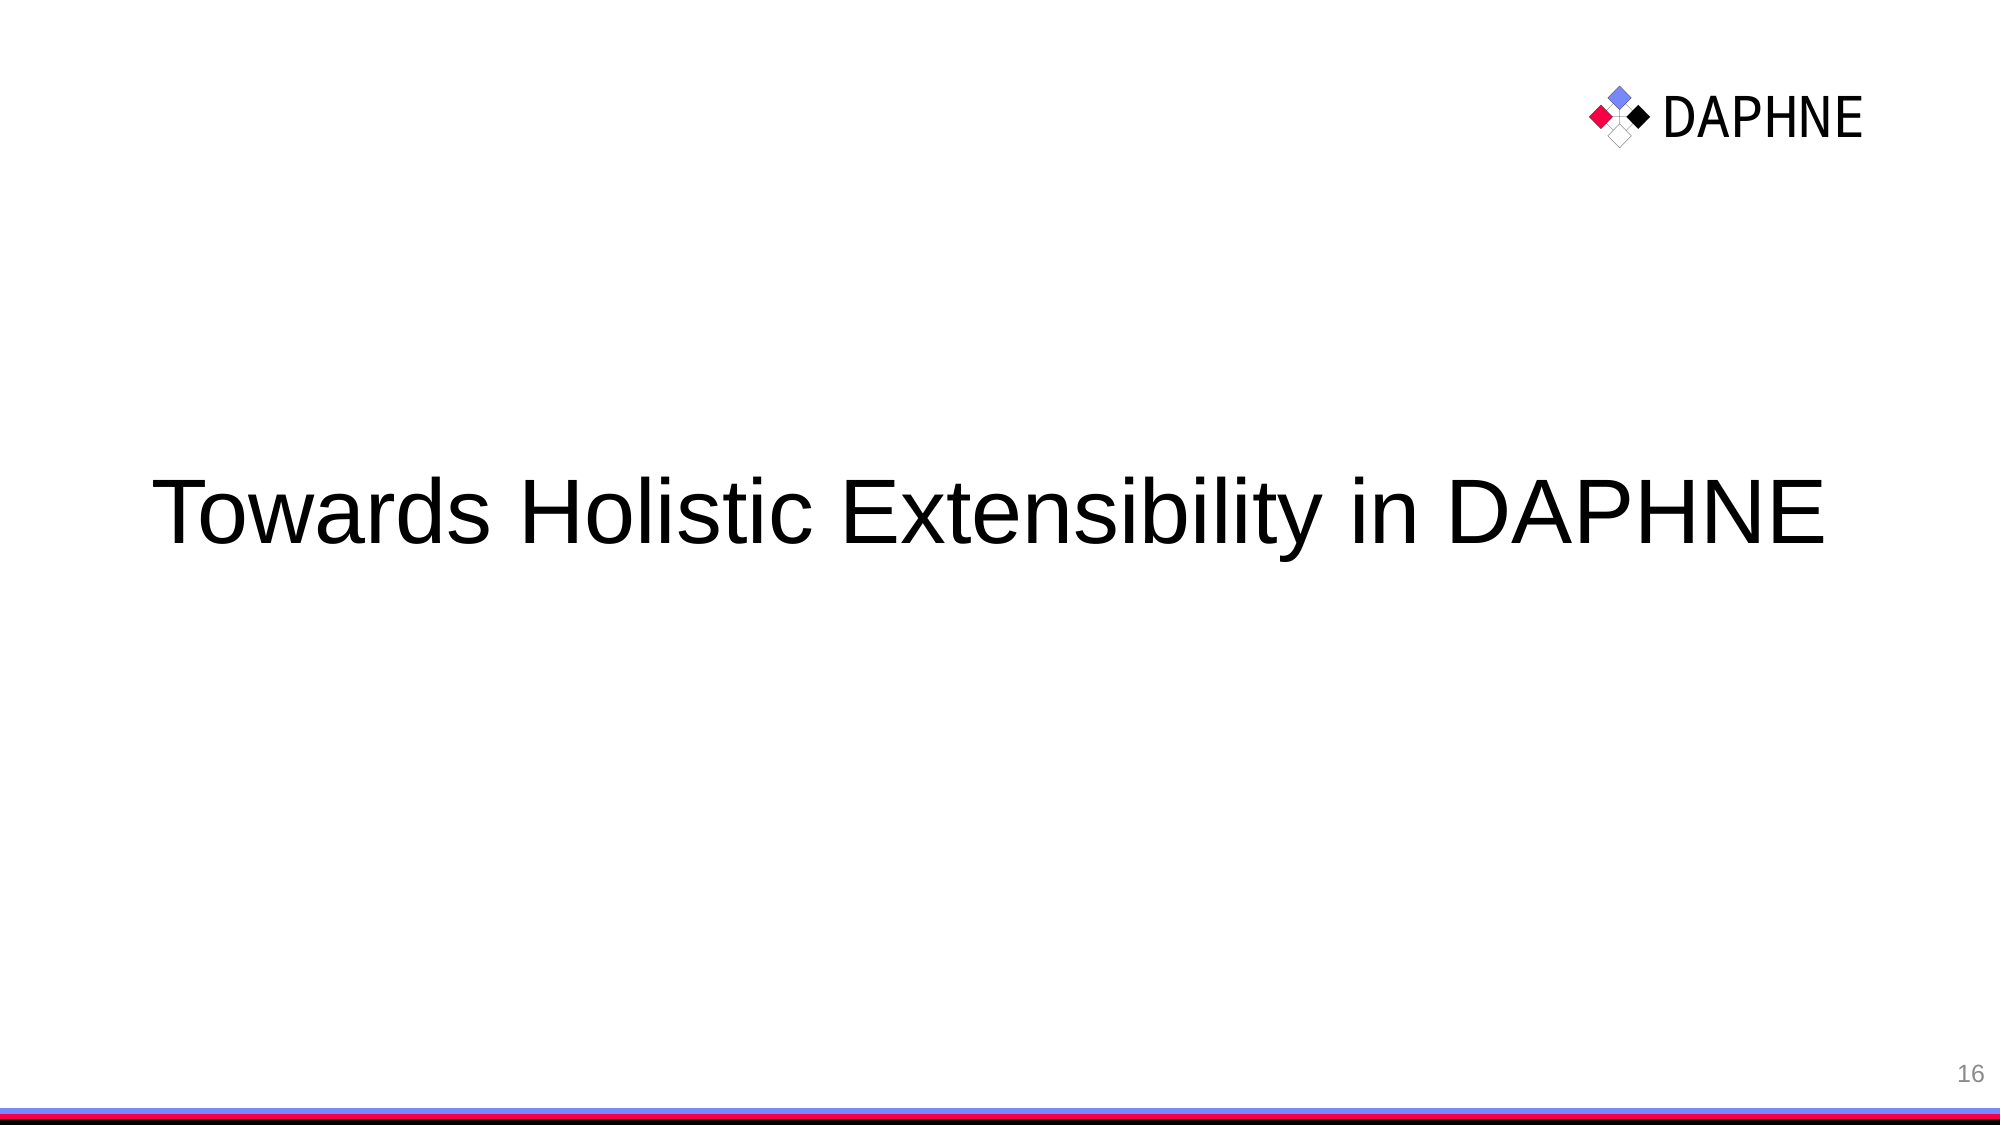

# Towards Holistic Extensibility in DAPHNE

16